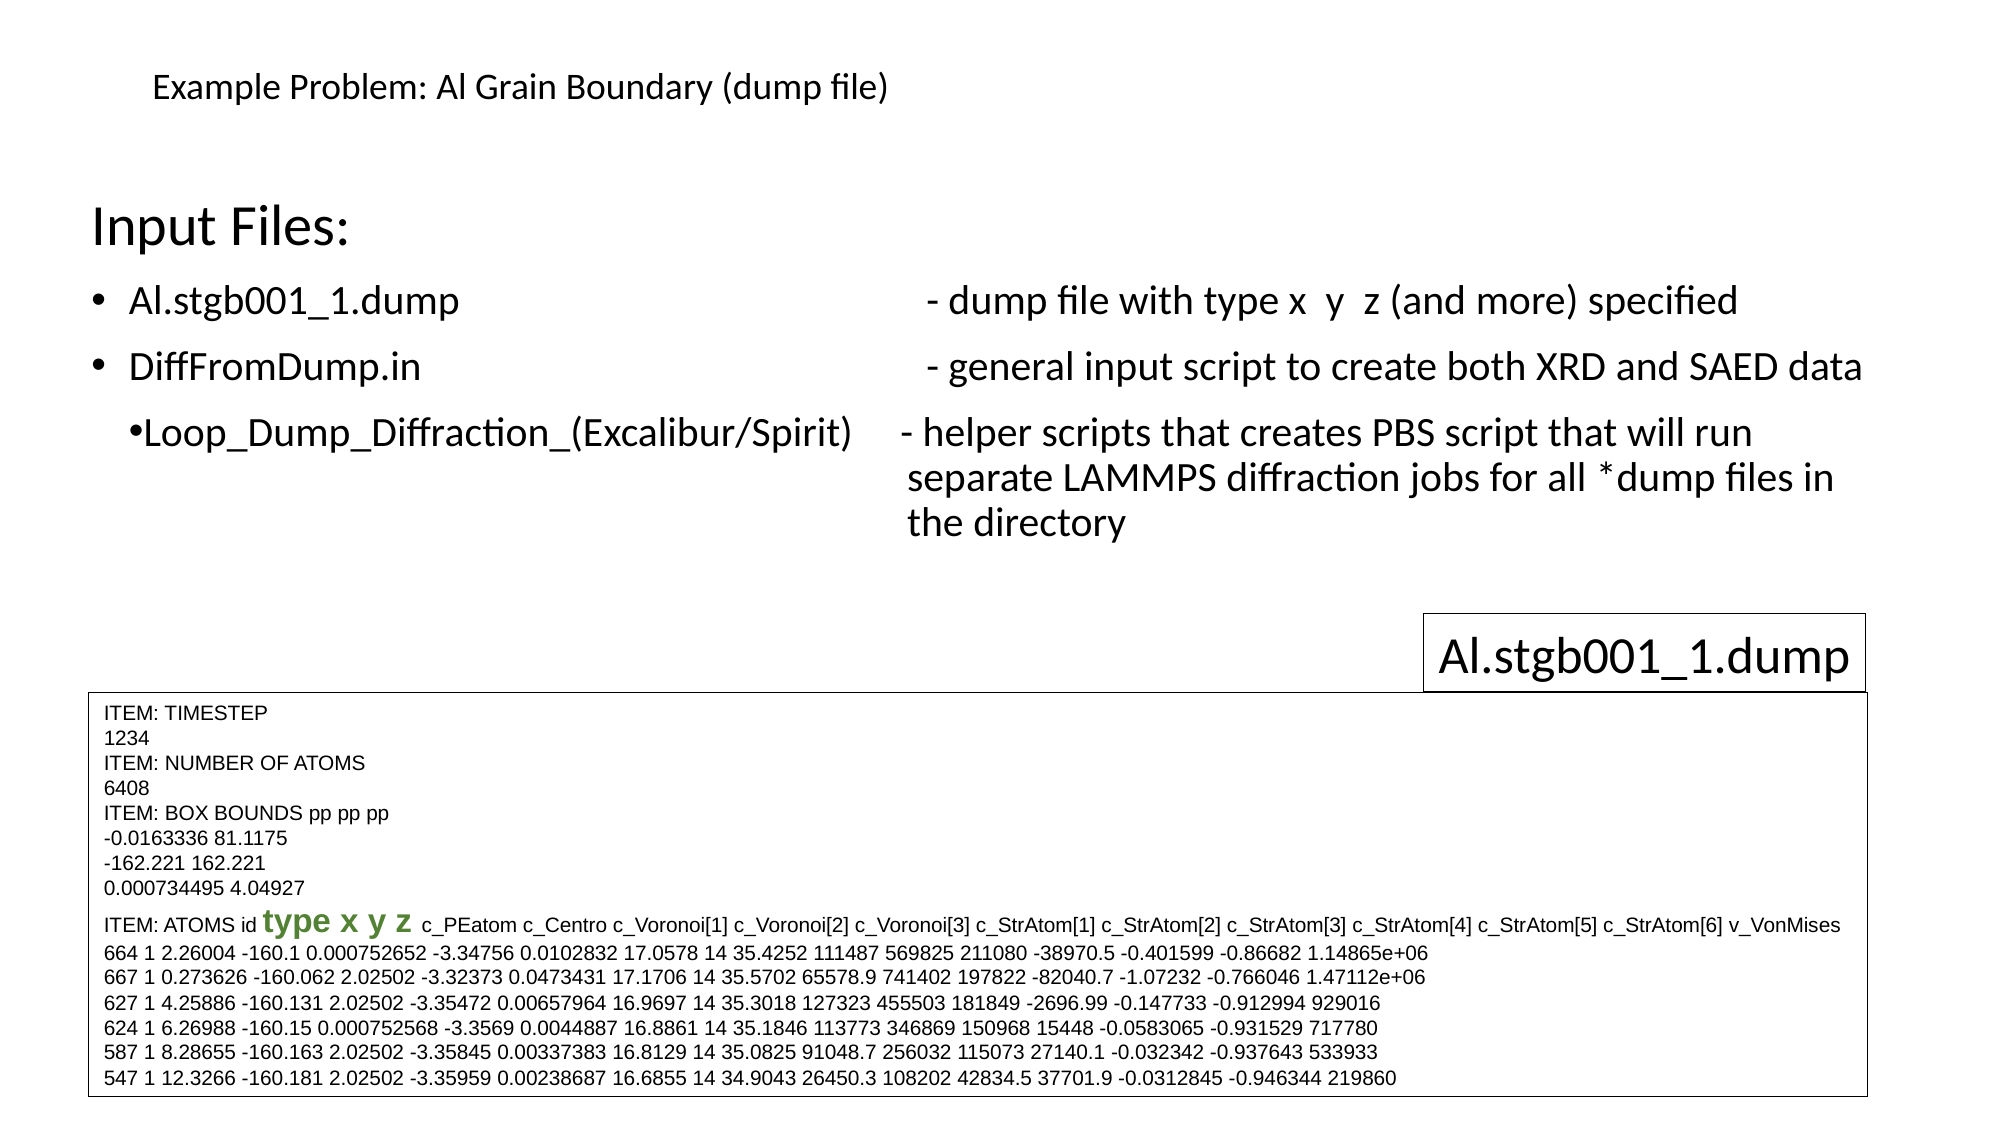

# Example Problem: Al Grain Boundary (dump file)
Input Files:
Al.stgb001_1.dump			     - dump file with type x  y  z (and more) specified
DiffFromDump.in 			     - general input script to create both XRD and SAED data
Loop_Dump_Diffraction_(Excalibur/Spirit)     - helper scripts that creates PBS script that will run
	separate LAMMPS diffraction jobs for all *dump files in the directory

Al.stgb001_1.dump
ITEM: TIMESTEP
1234
ITEM: NUMBER OF ATOMS
6408
ITEM: BOX BOUNDS pp pp pp
-0.0163336 81.1175
-162.221 162.221
0.000734495 4.04927
ITEM: ATOMS id type x y z c_PEatom c_Centro c_Voronoi[1] c_Voronoi[2] c_Voronoi[3] c_StrAtom[1] c_StrAtom[2] c_StrAtom[3] c_StrAtom[4] c_StrAtom[5] c_StrAtom[6] v_VonMises
664 1 2.26004 -160.1 0.000752652 -3.34756 0.0102832 17.0578 14 35.4252 111487 569825 211080 -38970.5 -0.401599 -0.86682 1.14865e+06
667 1 0.273626 -160.062 2.02502 -3.32373 0.0473431 17.1706 14 35.5702 65578.9 741402 197822 -82040.7 -1.07232 -0.766046 1.47112e+06
627 1 4.25886 -160.131 2.02502 -3.35472 0.00657964 16.9697 14 35.3018 127323 455503 181849 -2696.99 -0.147733 -0.912994 929016
624 1 6.26988 -160.15 0.000752568 -3.3569 0.0044887 16.8861 14 35.1846 113773 346869 150968 15448 -0.0583065 -0.931529 717780
587 1 8.28655 -160.163 2.02502 -3.35845 0.00337383 16.8129 14 35.0825 91048.7 256032 115073 27140.1 -0.032342 -0.937643 533933
547 1 12.3266 -160.181 2.02502 -3.35959 0.00238687 16.6855 14 34.9043 26450.3 108202 42834.5 37701.9 -0.0312845 -0.946344 219860